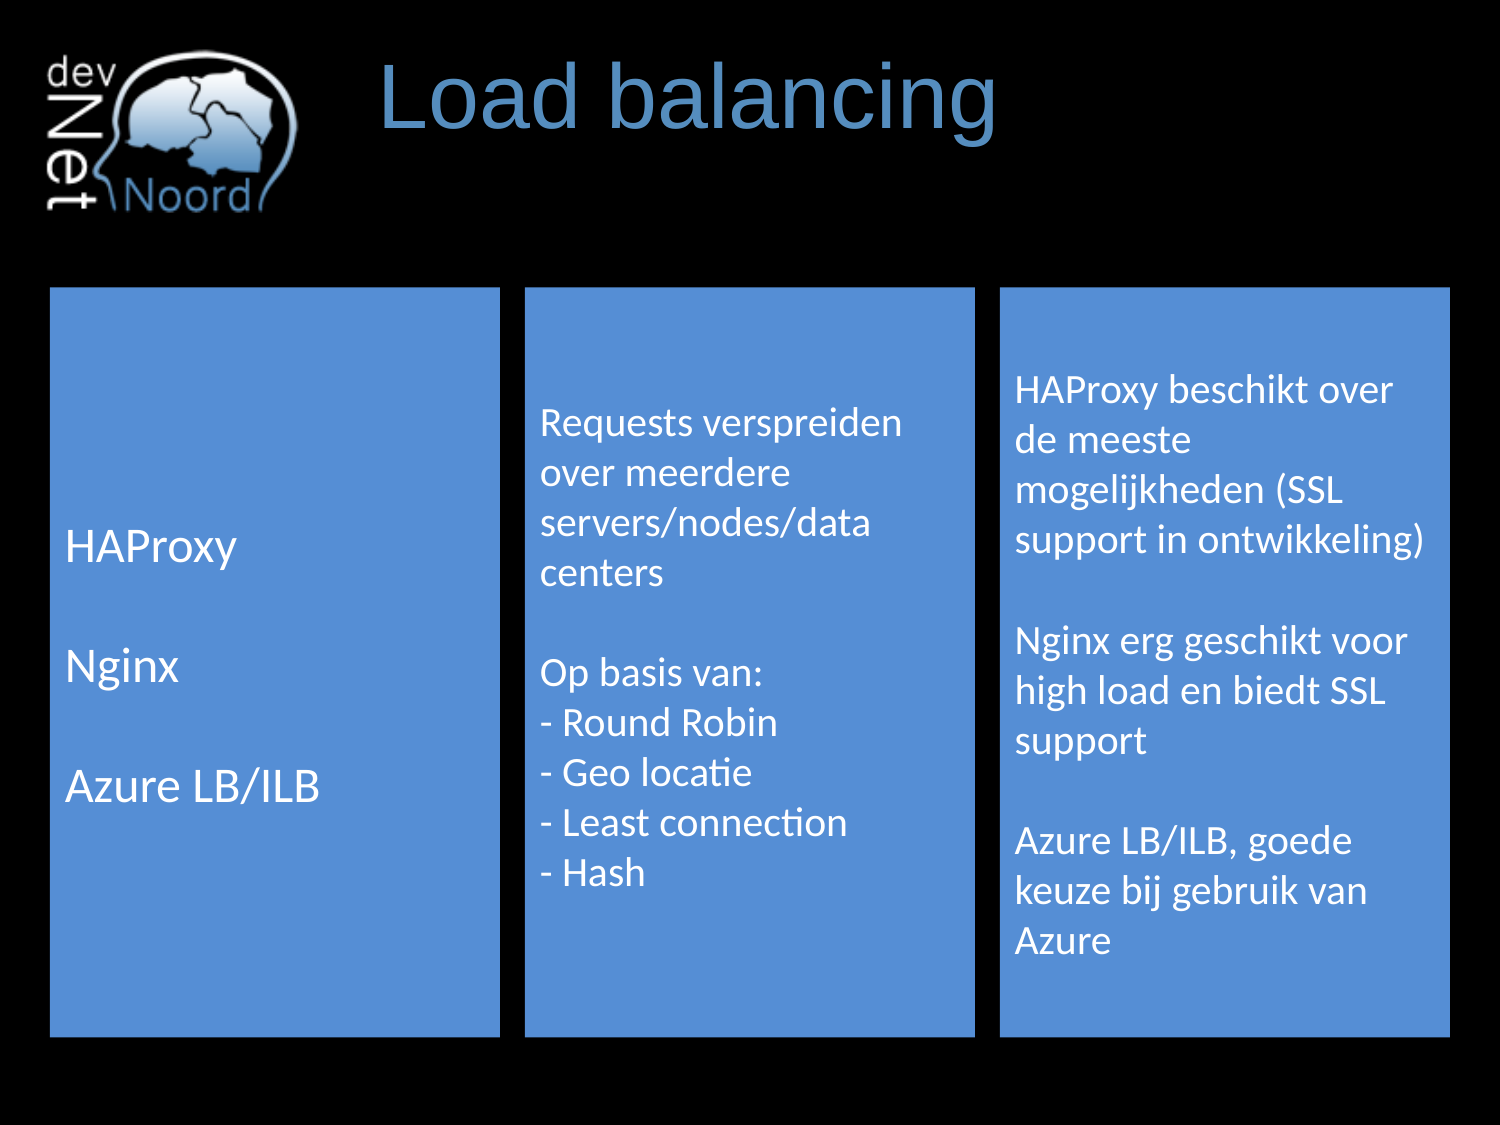

# Load balancing
HAProxy

Nginx

Azure LB/ILB
Requests verspreiden over meerdere servers/nodes/data centers
Op basis van:
- Round Robin
- Geo locatie
- Least connection
- Hash
HAProxy beschikt over de meeste mogelijkheden (SSL support in ontwikkeling)

Nginx erg geschikt voor high load en biedt SSL support

Azure LB/ILB, goede keuze bij gebruik van Azure